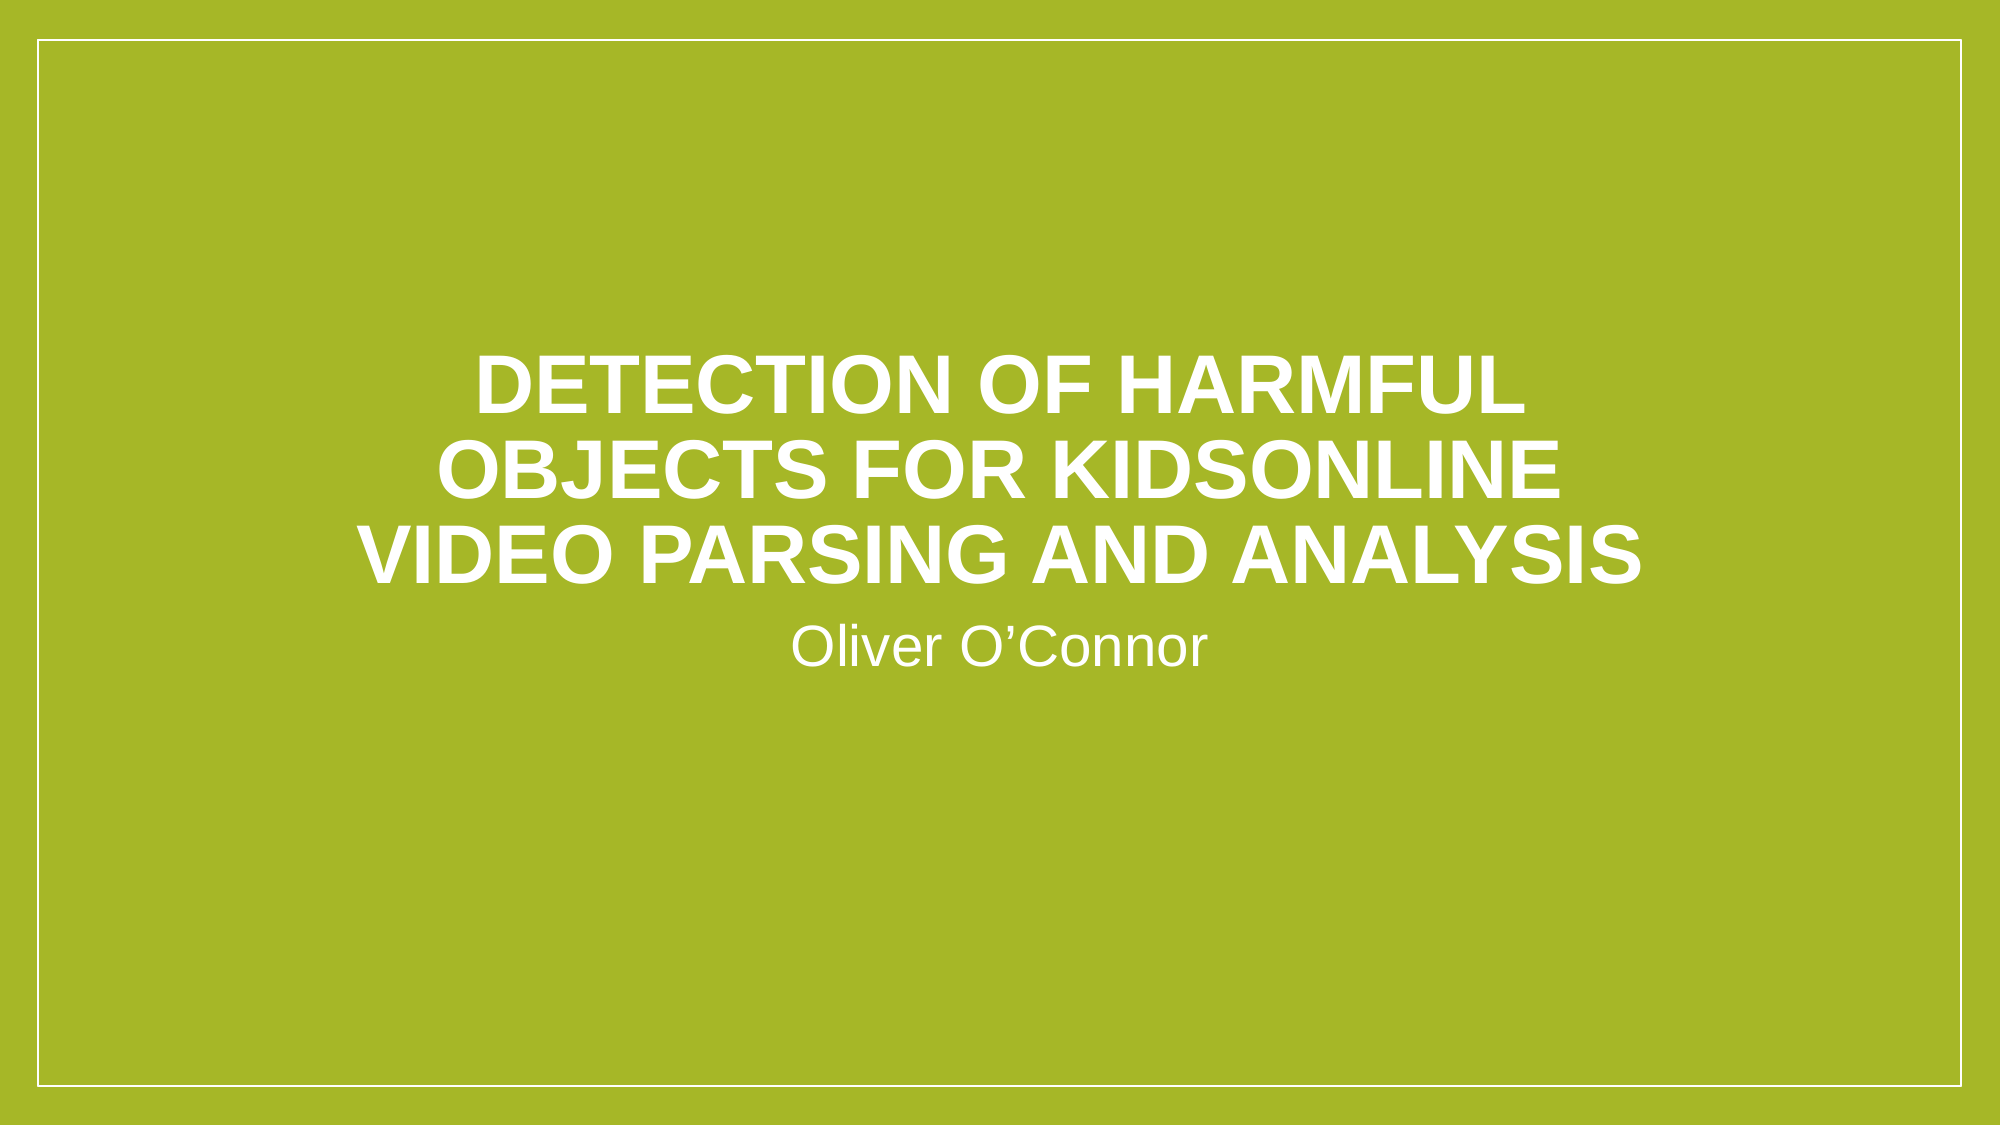

# Detection of harmful objects for kidsonline video parsing and analysis
Oliver O’Connor